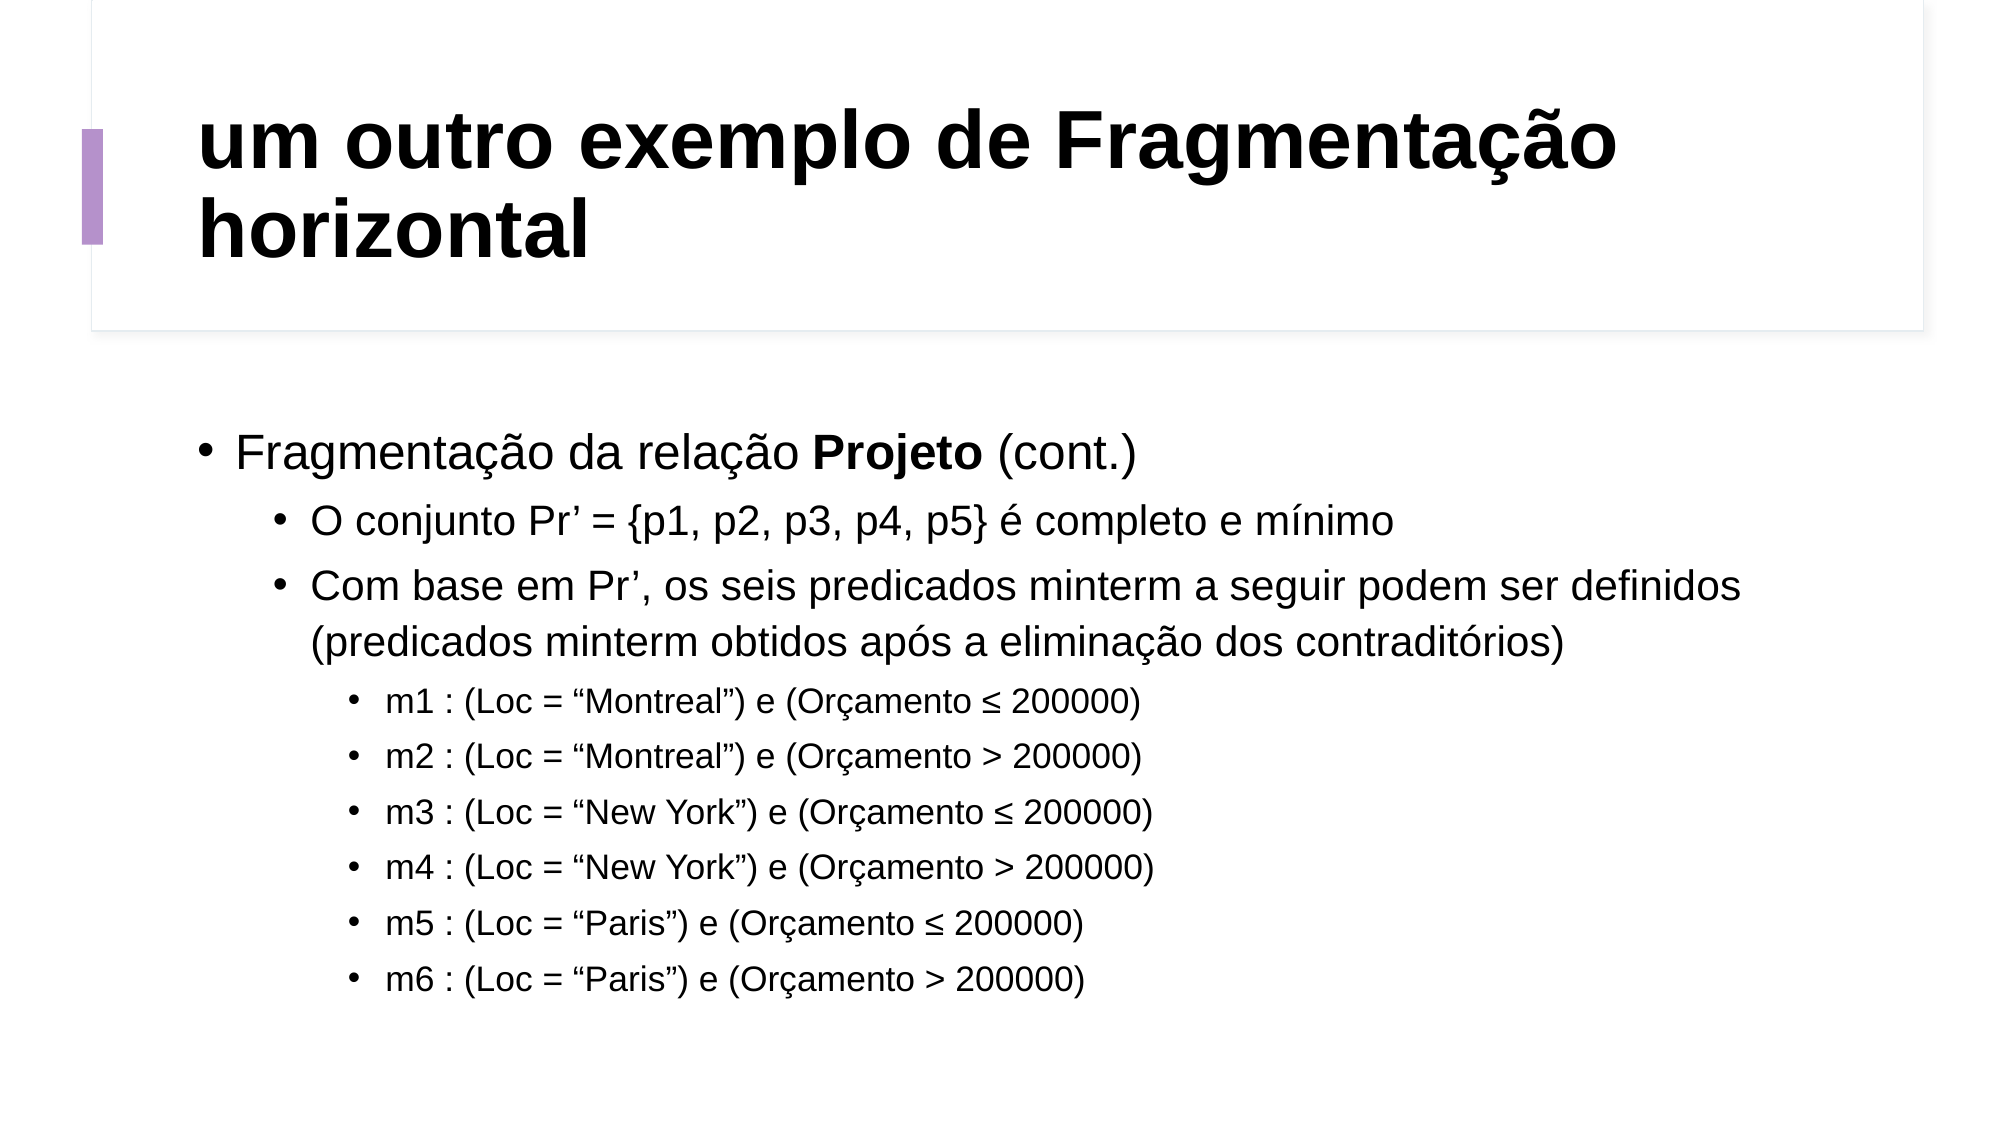

# um outro exemplo de Fragmentação horizontal
Fragmentação da relação Projeto (cont.)
O conjunto Pr’ = {p1, p2, p3, p4, p5} é completo e mínimo
Com base em Pr’, os seis predicados minterm a seguir podem ser definidos (predicados minterm obtidos após a eliminação dos contraditórios)
m1 : (Loc = “Montreal”) e (Orçamento ≤ 200000)
m2 : (Loc = “Montreal”) e (Orçamento > 200000)
m3 : (Loc = “New York”) e (Orçamento ≤ 200000)
m4 : (Loc = “New York”) e (Orçamento > 200000)
m5 : (Loc = “Paris”) e (Orçamento ≤ 200000)
m6 : (Loc = “Paris”) e (Orçamento > 200000)